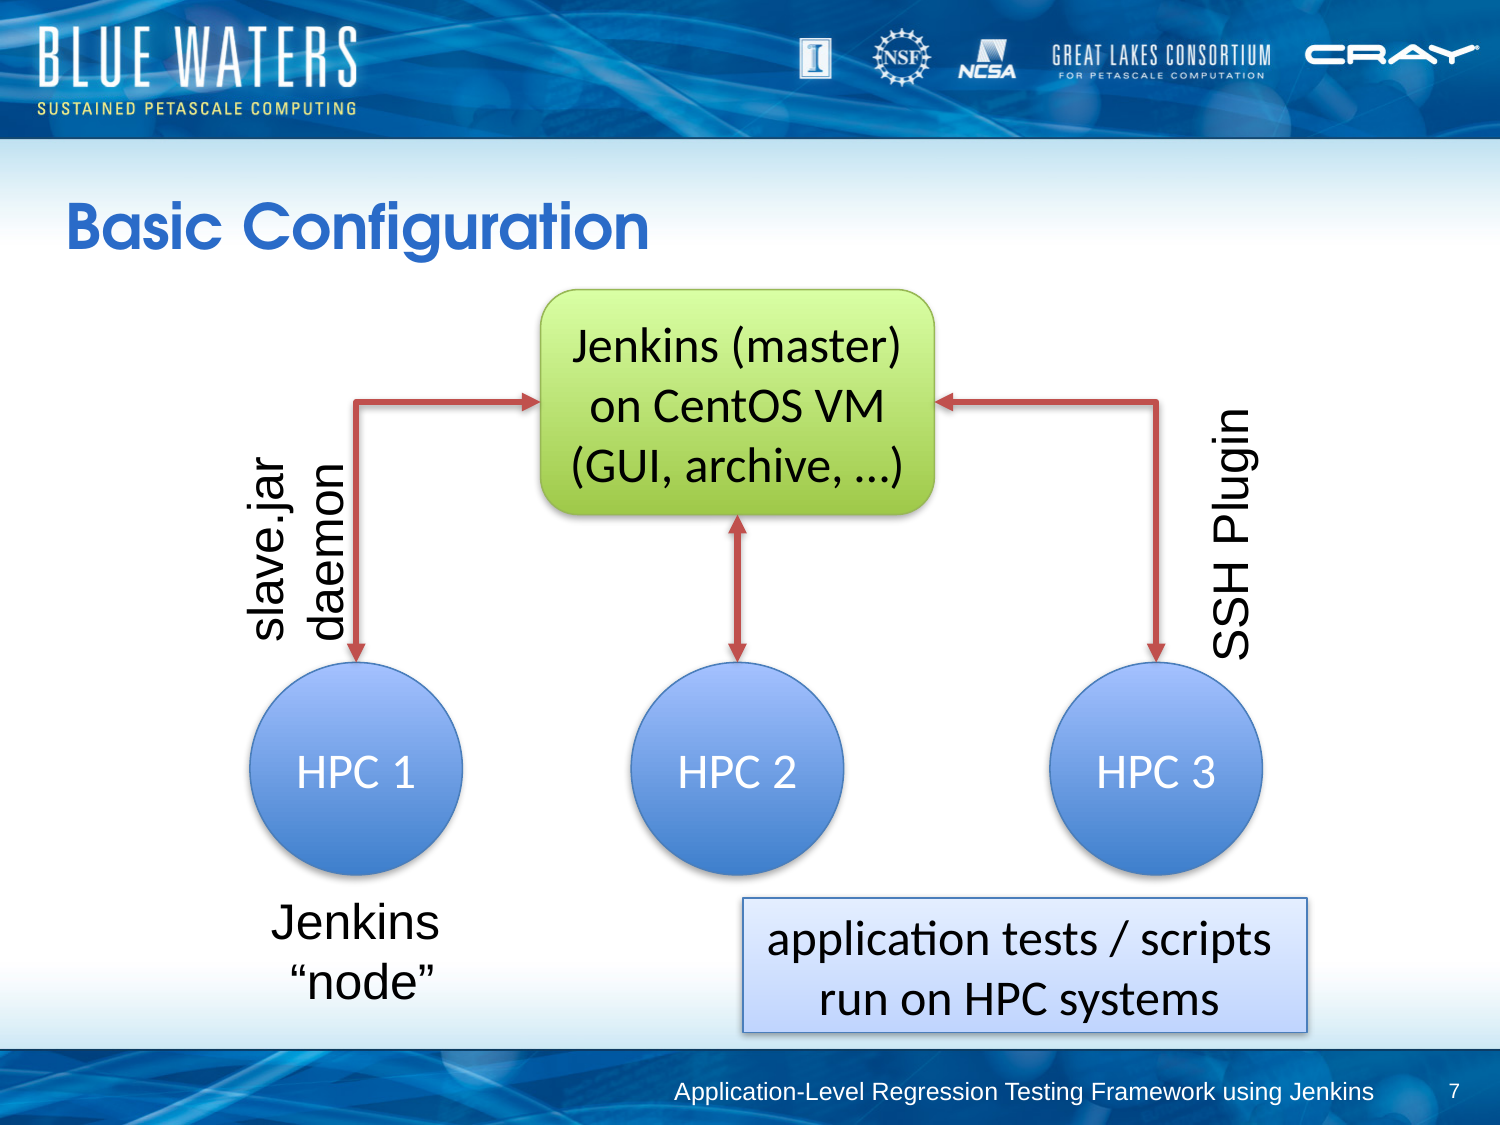

# Basic Configuration
Jenkins (master) on CentOS VM
(GUI, archive, …)
slave.jar
daemon
SSH Plugin
HPC 1
HPC 2
HPC 3
Jenkins
“node”
application tests / scripts
run on HPC systems
Application-Level Regression Testing Framework using Jenkins
7